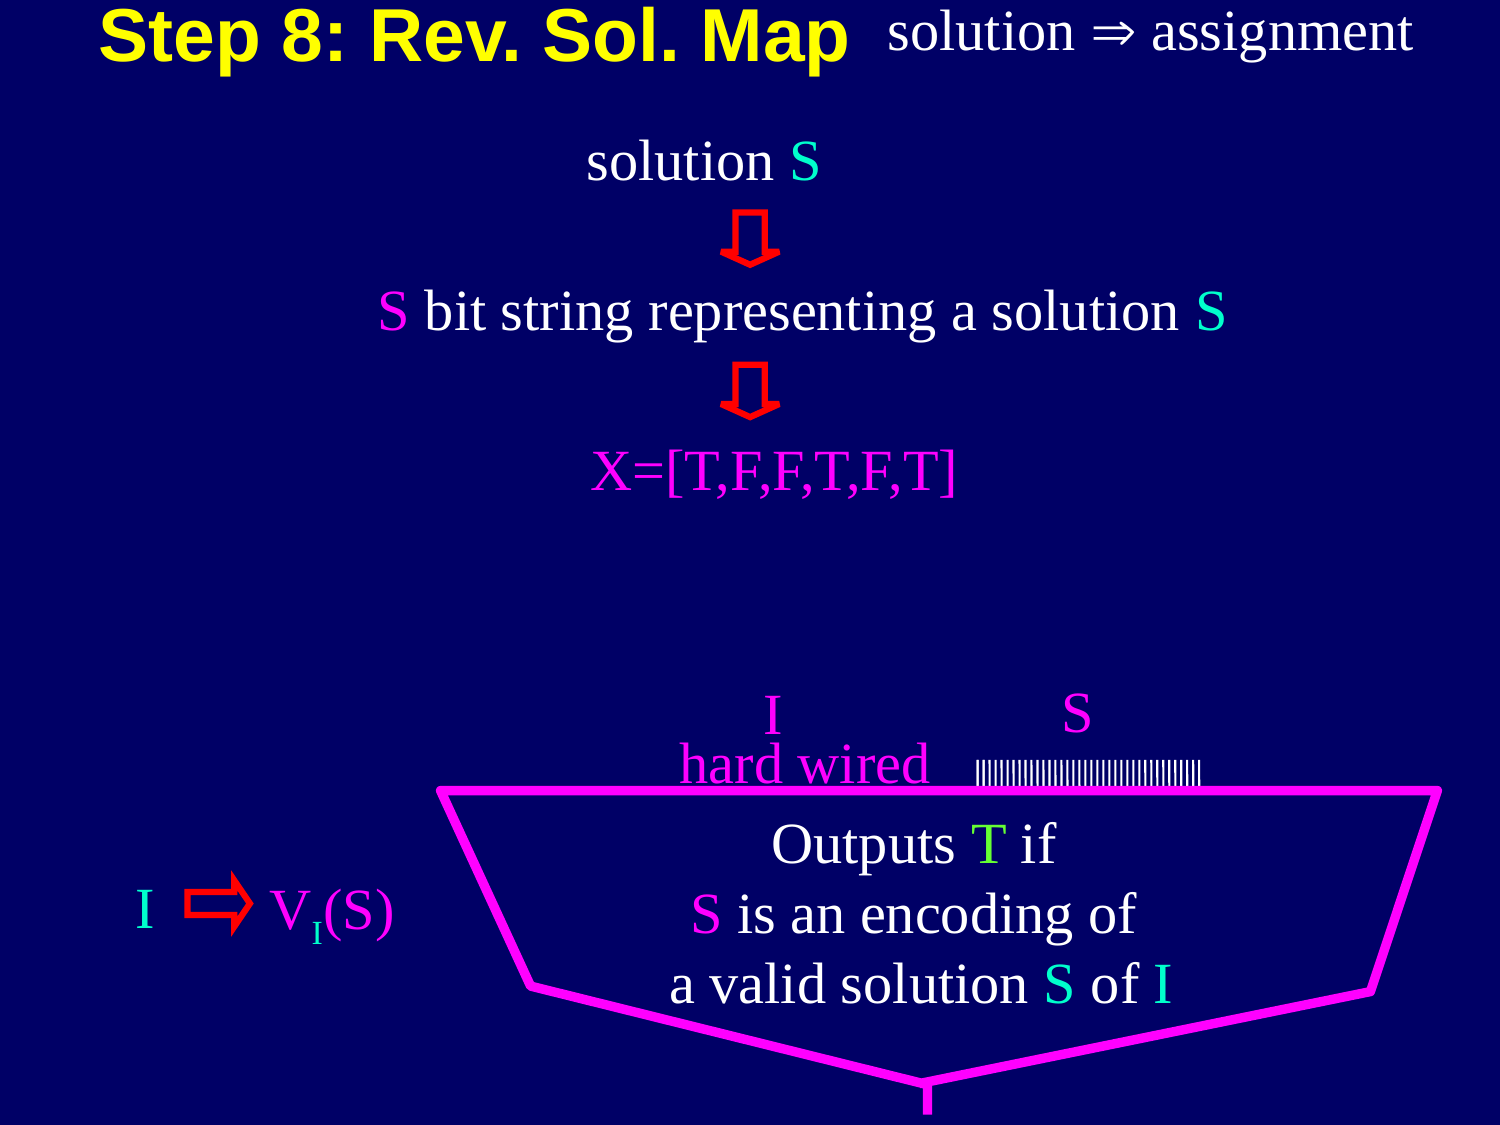

Step 8: Rev. Sol. Map
solution ⇒ assignment
solution S

S bit string representing a solution S

X=[T,F,F,T,F,T]
S
I
hard wired

Outputs T if
S is an encoding of
a valid solution S of I
I
VI(S)